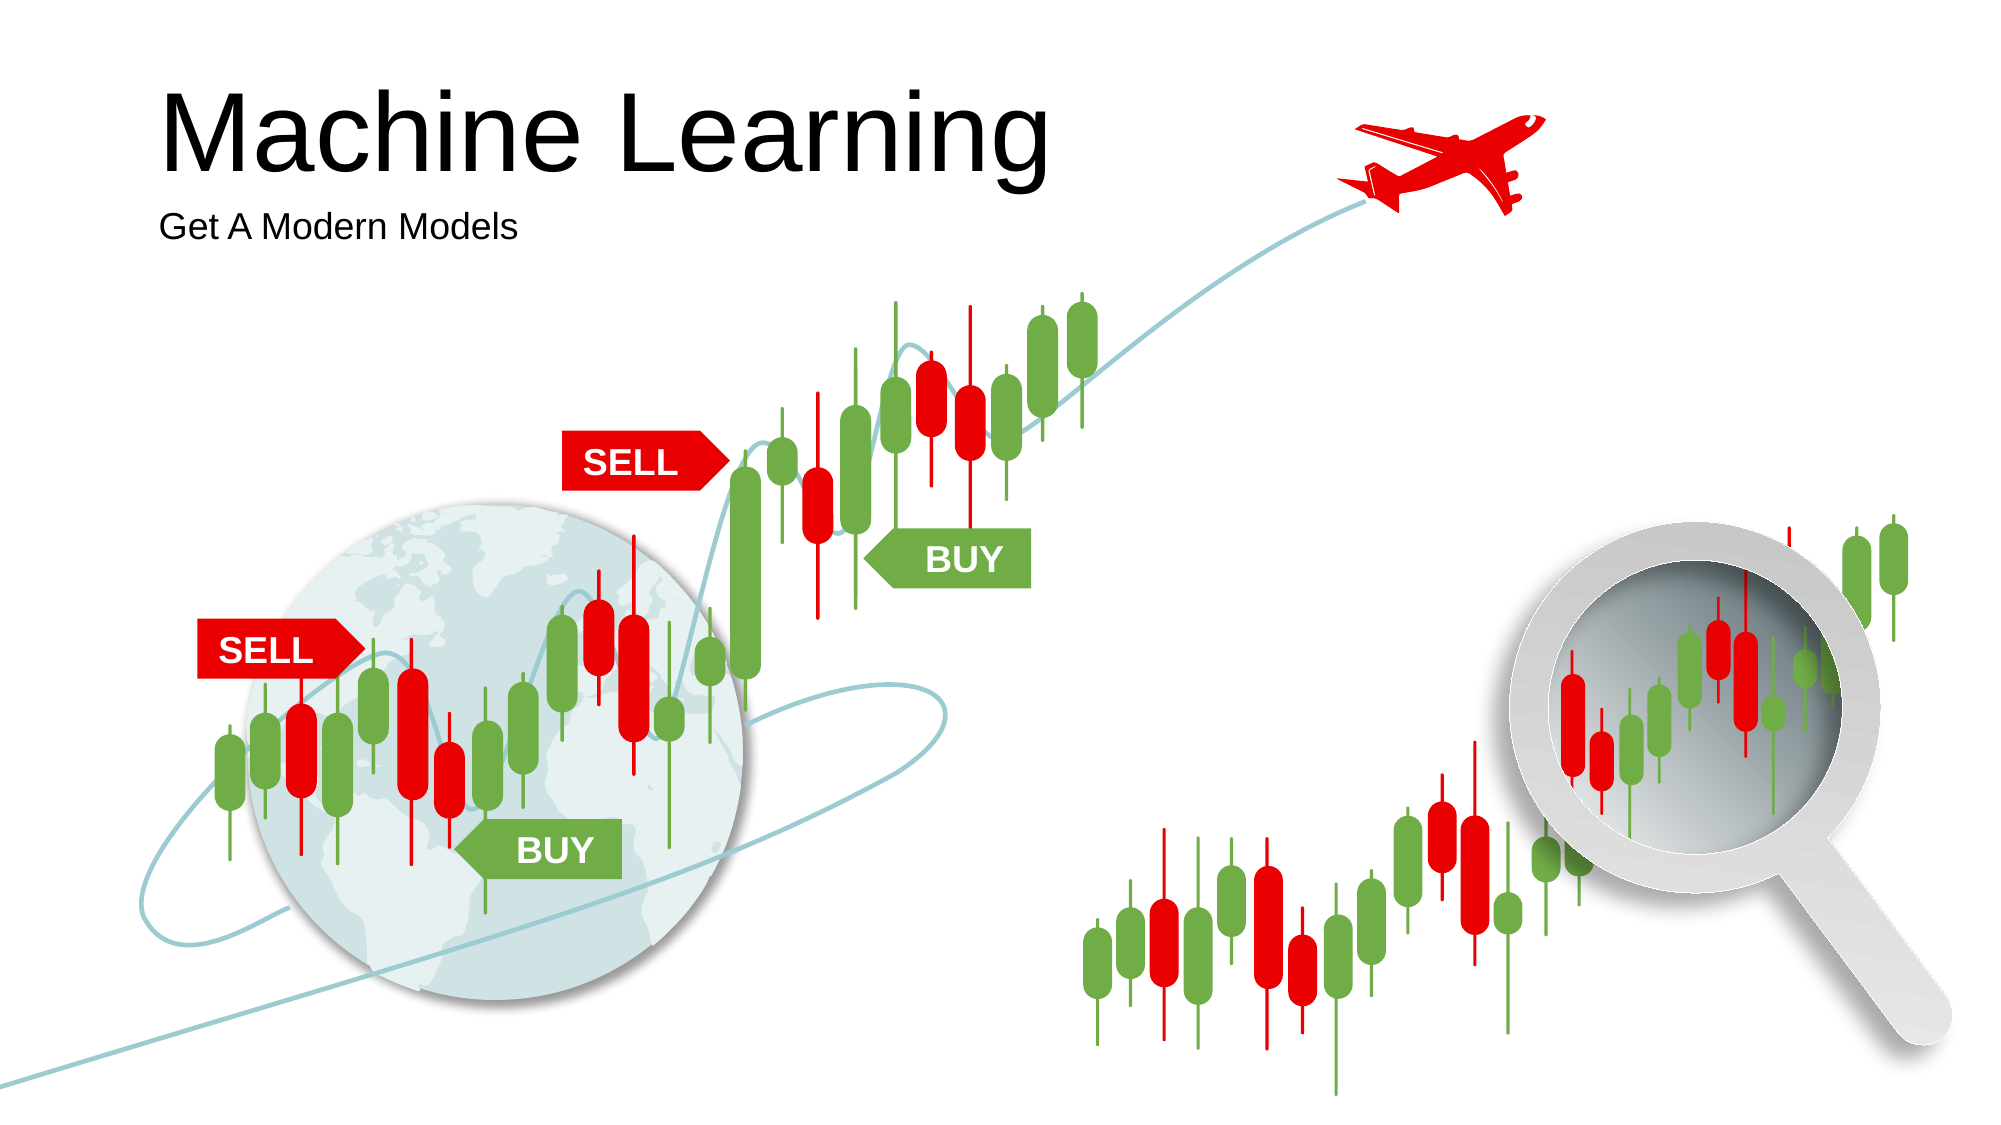

Machine Learning

Get A Modern Models

SELL

BUY

SELL

BUY